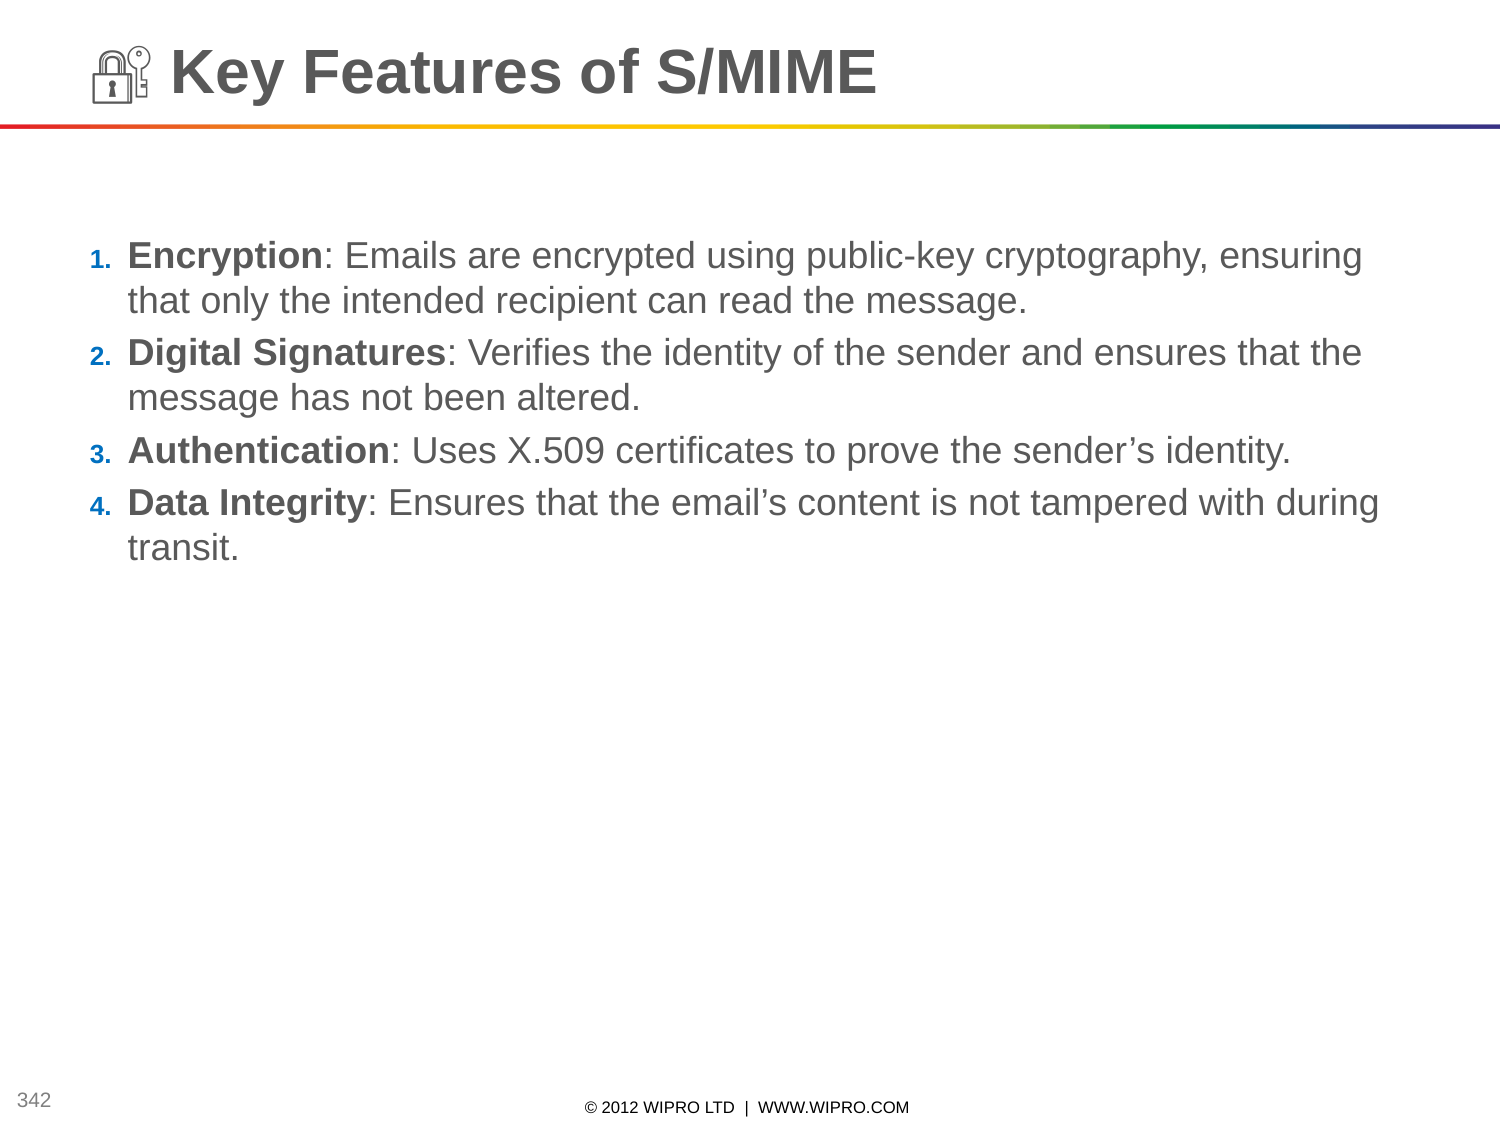

🔐 Key Features of S/MIME

Encryption: Emails are encrypted using public-key cryptography, ensuring that only the intended recipient can read the message.
Digital Signatures: Verifies the identity of the sender and ensures that the message has not been altered.
Authentication: Uses X.509 certificates to prove the sender’s identity.
Data Integrity: Ensures that the email’s content is not tampered with during transit.